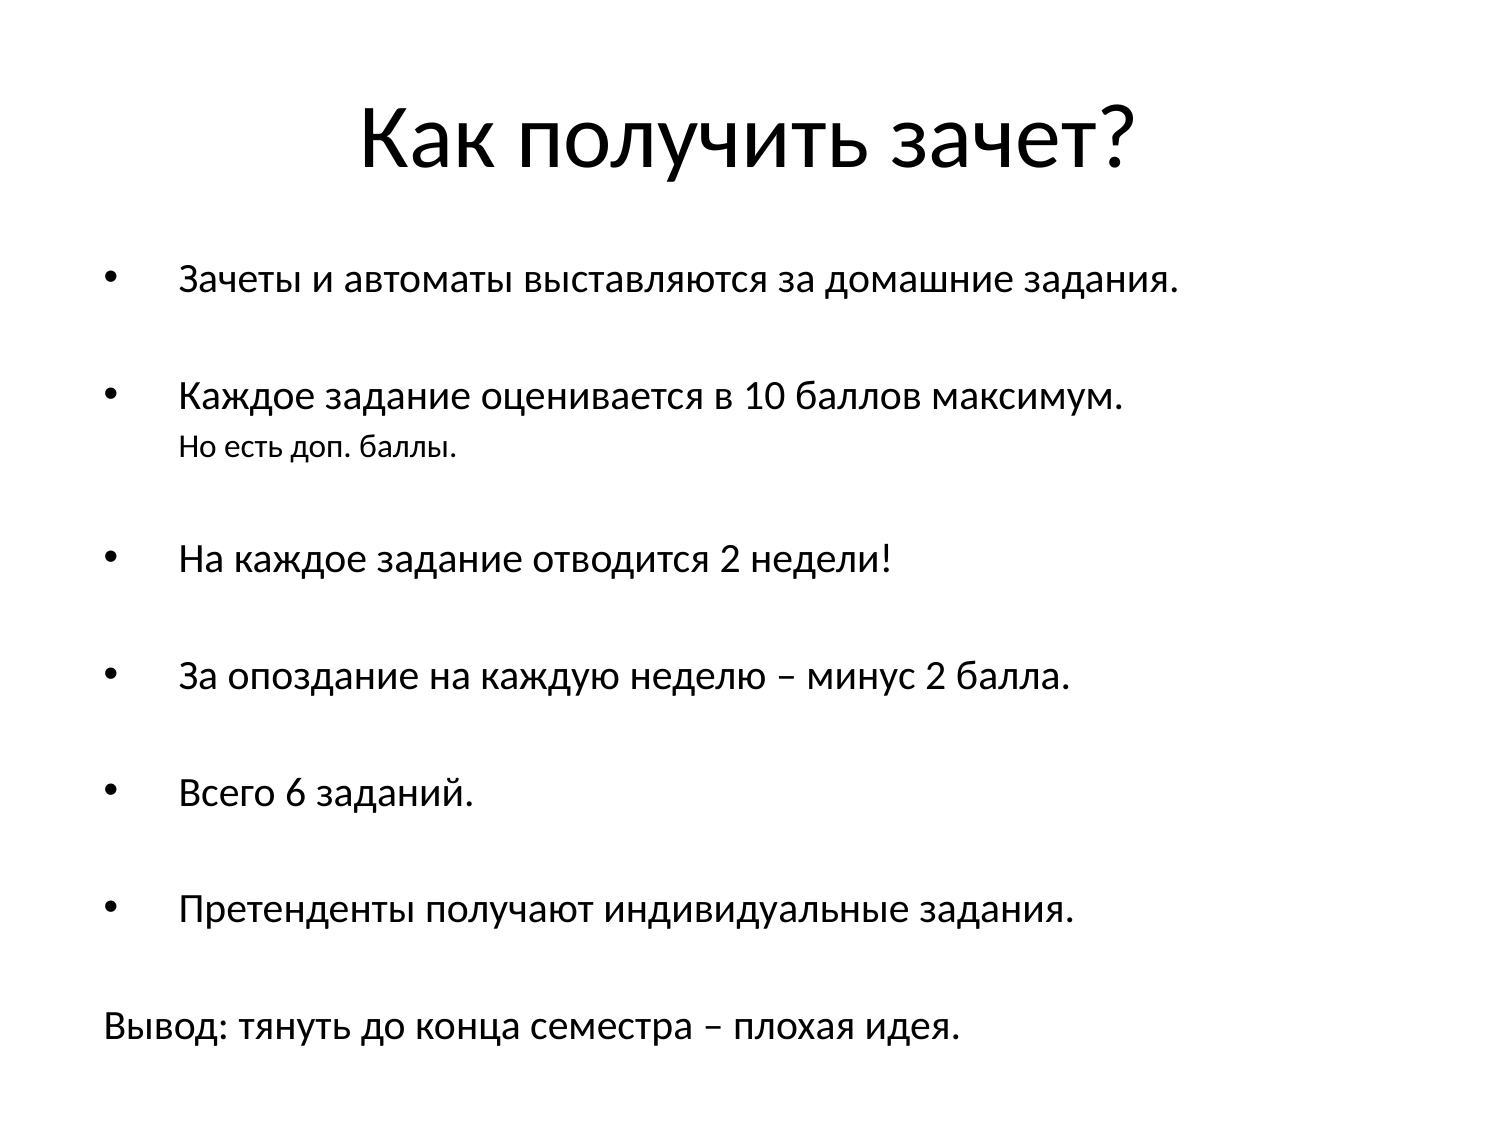

# Как получить зачет?
Зачеты и автоматы выставляются за домашние задания.

Каждое задание оценивается в 10 баллов максимум.
Но есть доп. баллы.

На каждое задание отводится 2 недели!

За опоздание на каждую неделю – минус 2 балла.

Всего 6 заданий.

Претенденты получают индивидуальные задания.

Вывод: тянуть до конца семестра – плохая идея.